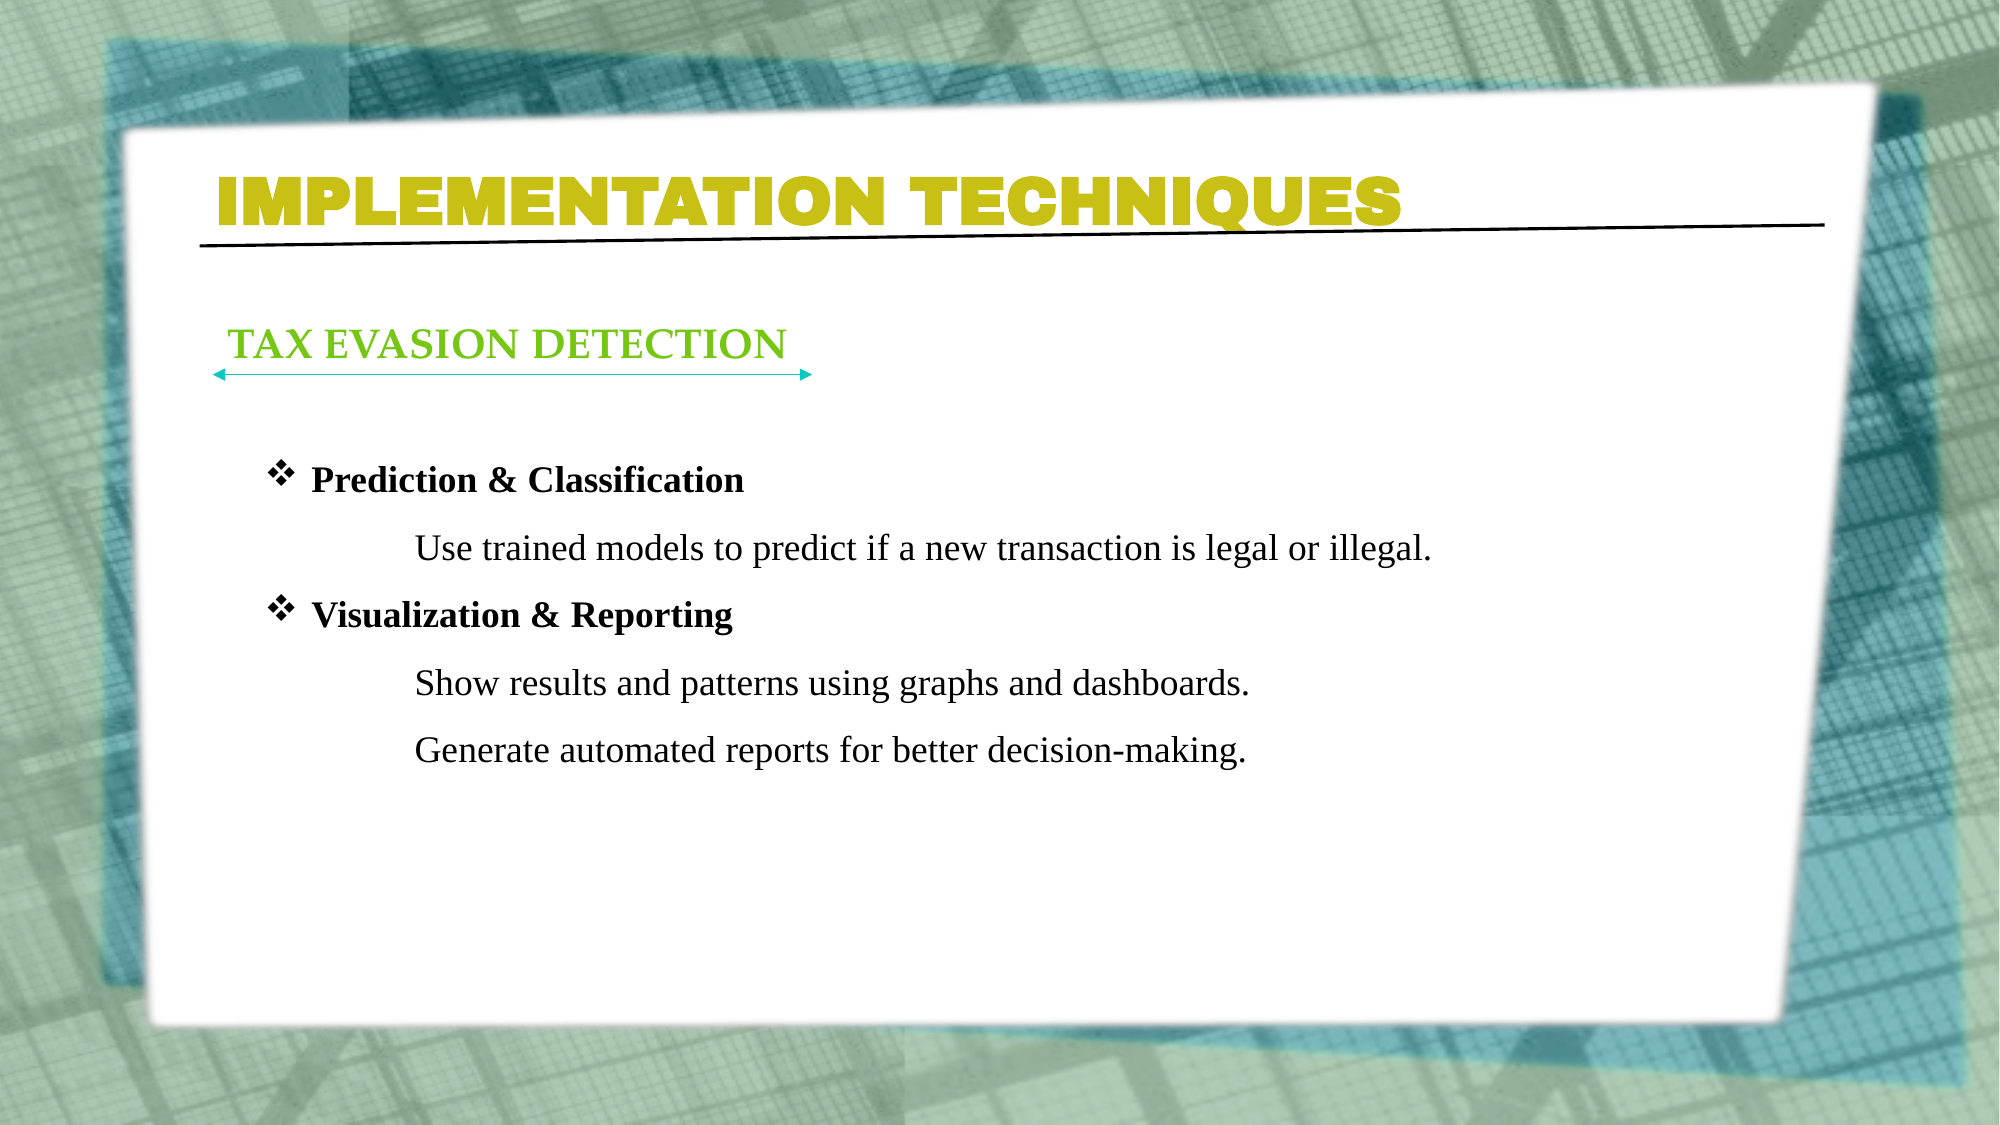

IMPLEMENTATION TECHNIQUES
TAX EVASION DETECTION
Prediction & Classification
Use trained models to predict if a new transaction is legal or illegal.
Visualization & Reporting
Show results and patterns using graphs and dashboards.
Generate automated reports for better decision-making.